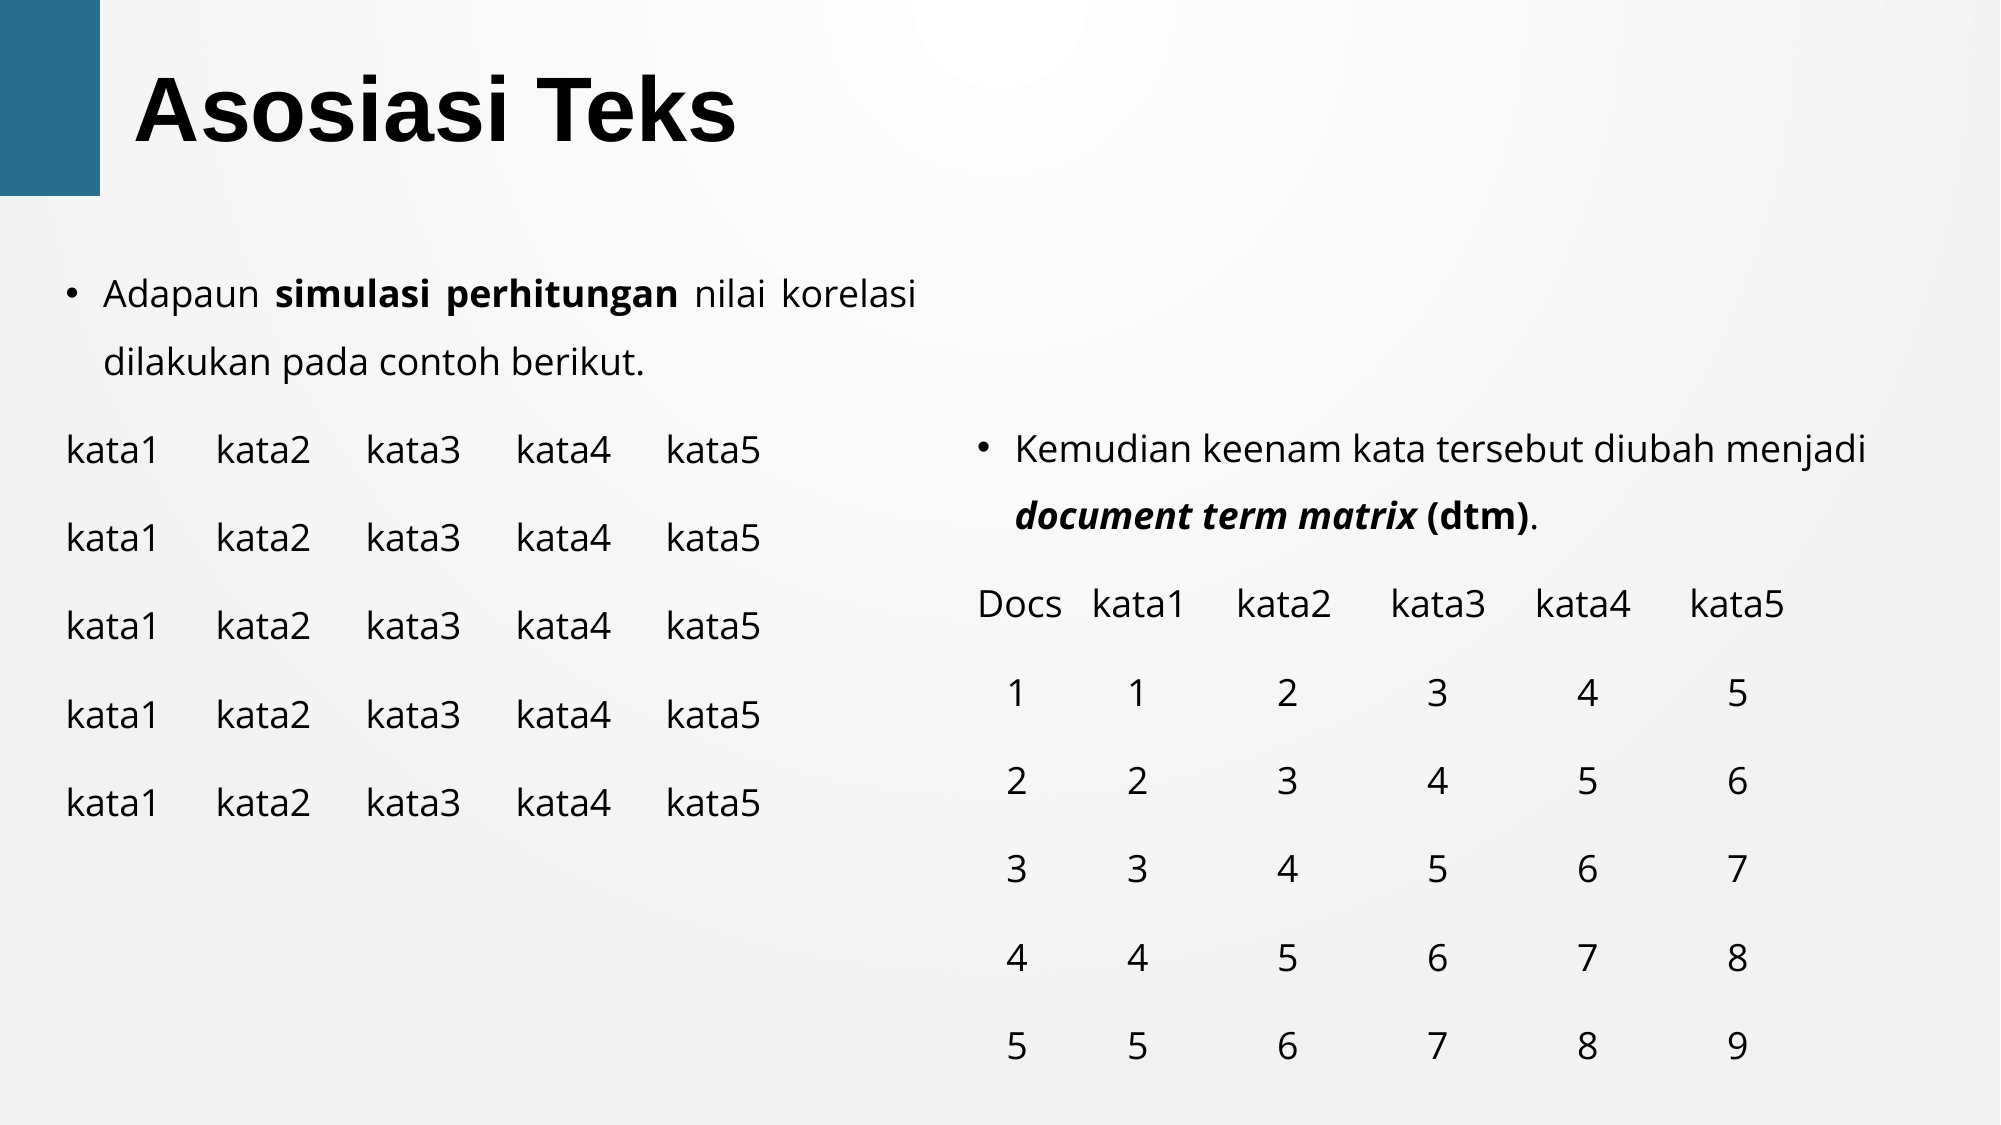

Asosiasi Teks
Adapaun simulasi perhitungan nilai korelasi dilakukan pada contoh berikut.
kata1	kata2	kata3	kata4	kata5
kata1	kata2	kata3	kata4	kata5
kata1	kata2	kata3	kata4	kata5
kata1	kata2	kata3	kata4	kata5
kata1	kata2	kata3	kata4	kata5
Kemudian keenam kata tersebut diubah menjadi document term matrix (dtm).
Docs   kata1     kata2      kata3     kata4      kata5
   1	1	2	3	4	5
   2	2	3	4	5	6
   3	3	4	5	6	7
   4	4	5	6	7	8
   5	5	6	7	8	9

16